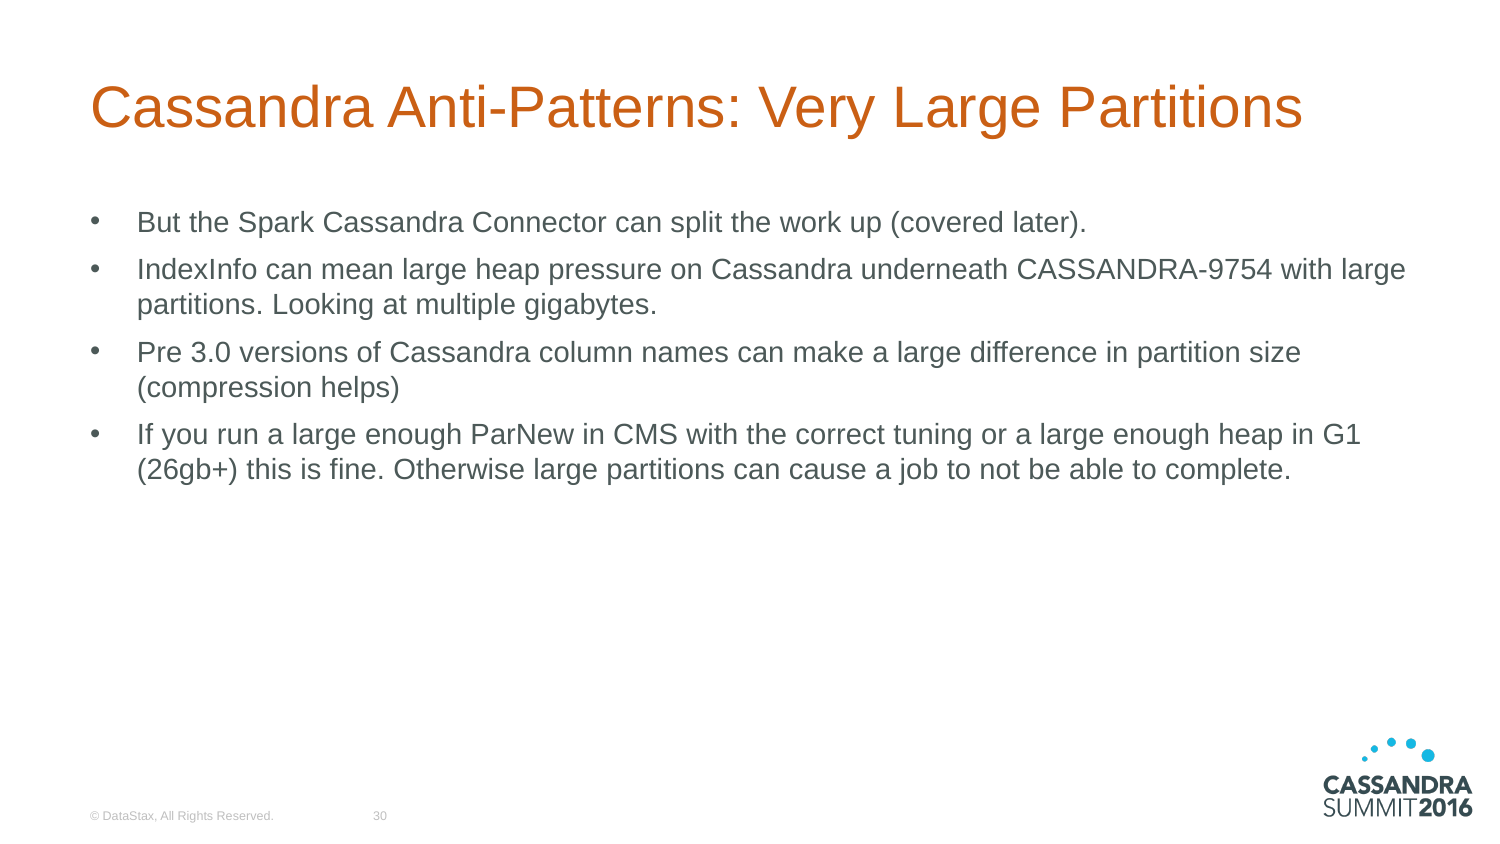

# Cassandra Anti-Patterns: Very Large Partitions
But the Spark Cassandra Connector can split the work up (covered later).
IndexInfo can mean large heap pressure on Cassandra underneath CASSANDRA-9754 with large partitions. Looking at multiple gigabytes.
Pre 3.0 versions of Cassandra column names can make a large difference in partition size (compression helps)
If you run a large enough ParNew in CMS with the correct tuning or a large enough heap in G1 (26gb+) this is fine. Otherwise large partitions can cause a job to not be able to complete.

© DataStax, All Rights Reserved.
30